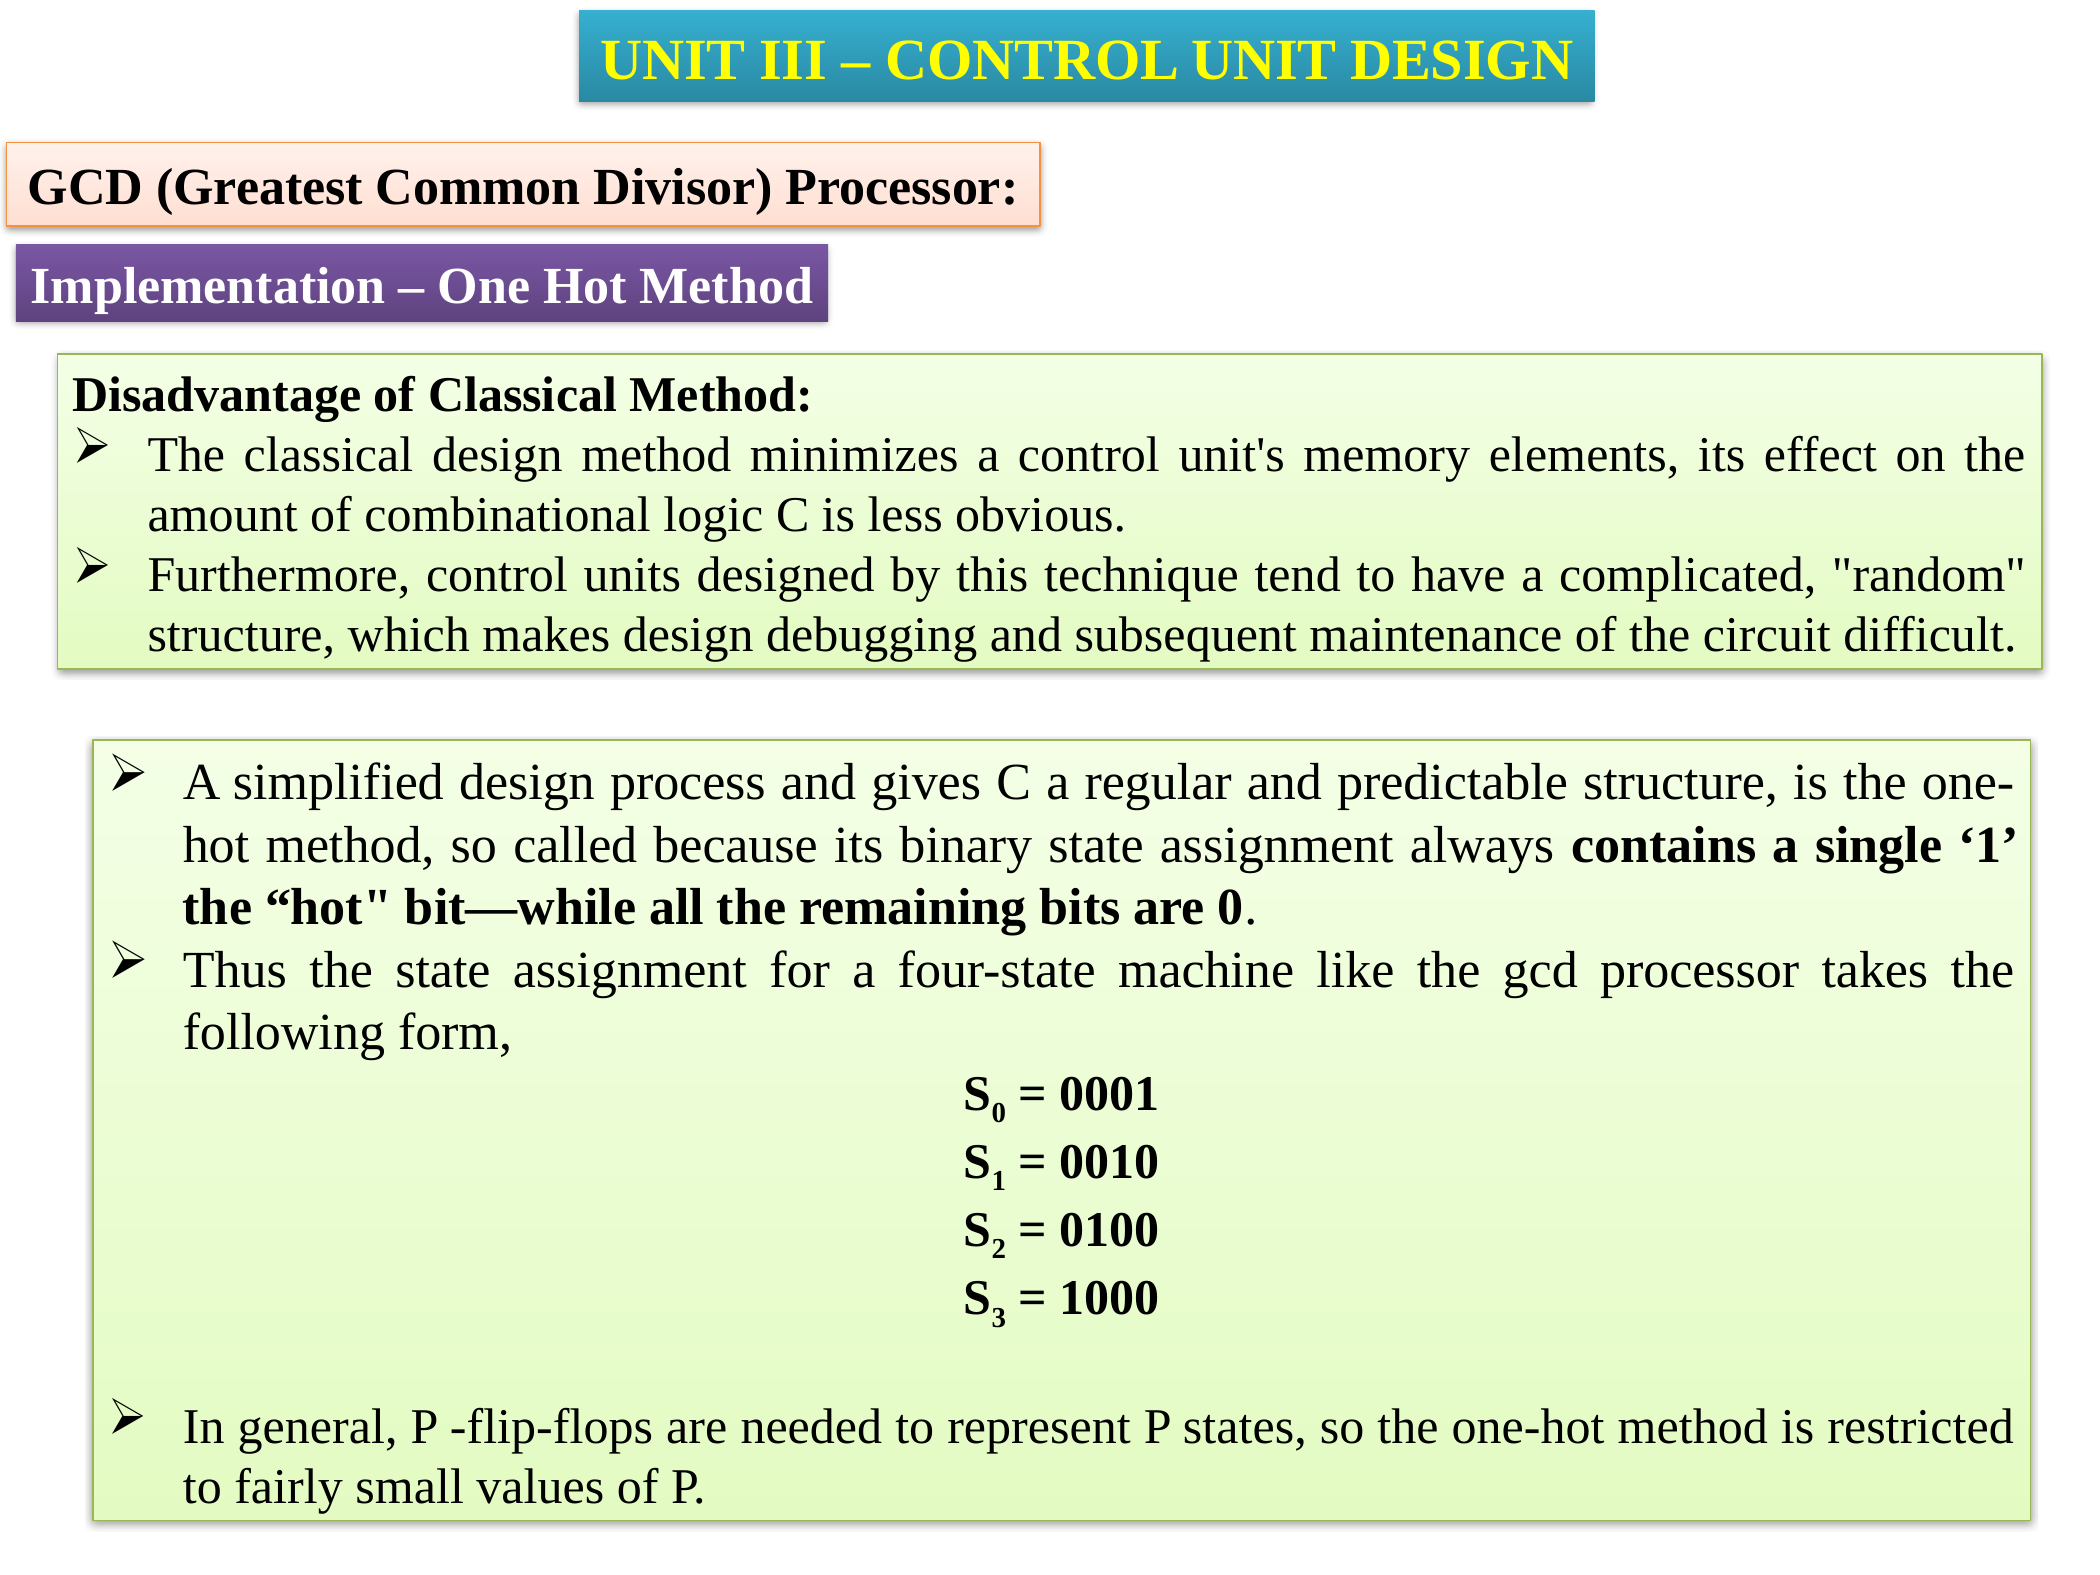

UNIT III – CONTROL UNIT DESIGN
GCD (Greatest Common Divisor) Processor:
Implementation – One Hot Method
Disadvantage of Classical Method:
The classical design method minimizes a control unit's memory elements, its effect on the amount of combinational logic C is less obvious.
Furthermore, control units designed by this technique tend to have a complicated, "random" structure, which makes design debugging and subsequent maintenance of the circuit difficult.
A simplified design process and gives C a regular and predictable structure, is the one-hot method, so called because its binary state assignment always contains a single ‘1’ the “hot" bit—while all the remaining bits are 0.
Thus the state assignment for a four-state machine like the gcd processor takes the following form,
S0 = 0001
S1 = 0010
S2 = 0100
S3 = 1000

In general, P -flip-flops are needed to represent P states, so the one-hot method is restricted to fairly small values of P.